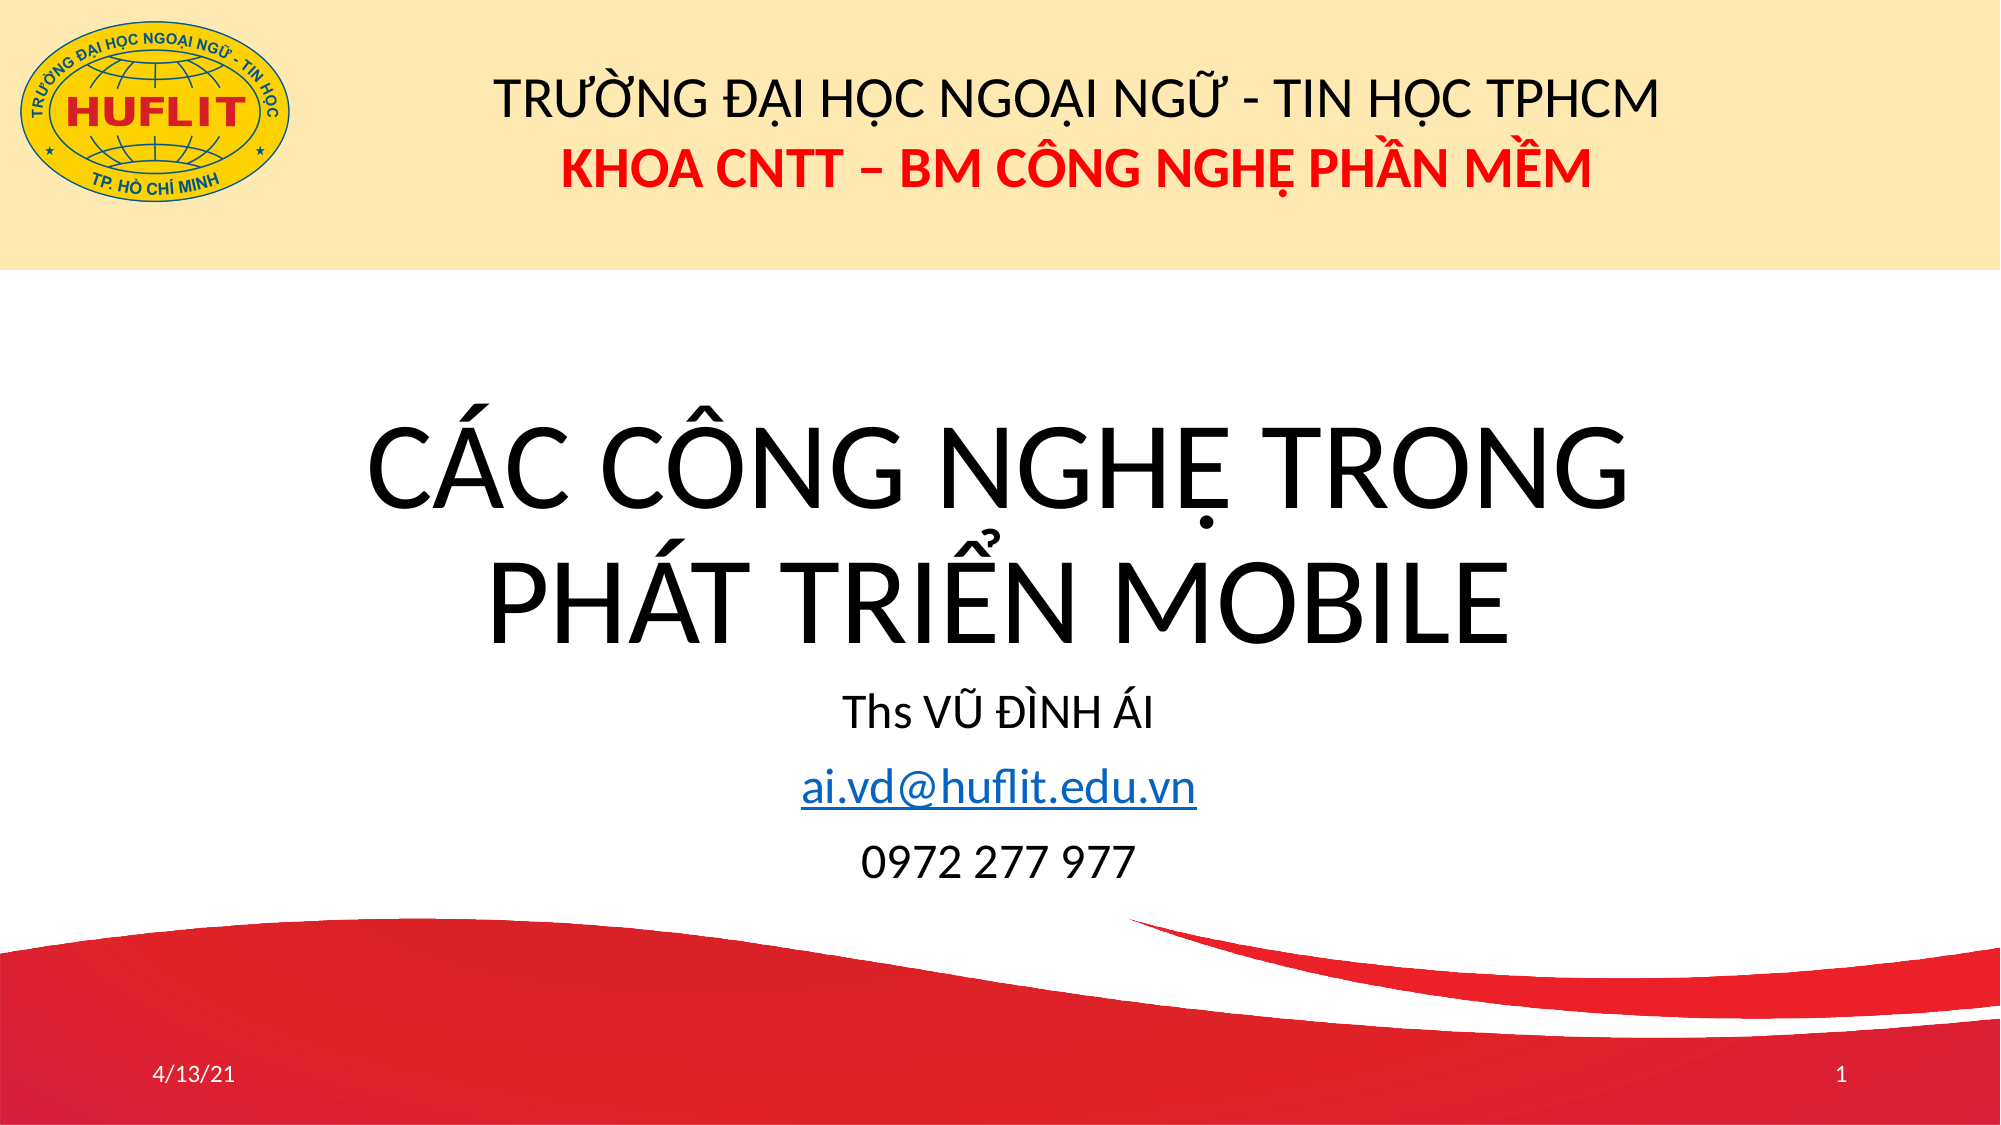

# CÁC CÔNG NGHỆ TRONG PHÁT TRIỂN MOBILE
Ths VŨ ĐÌNH ÁI
ai.vd@huflit.edu.vn
0972 277 977
4/13/21

1